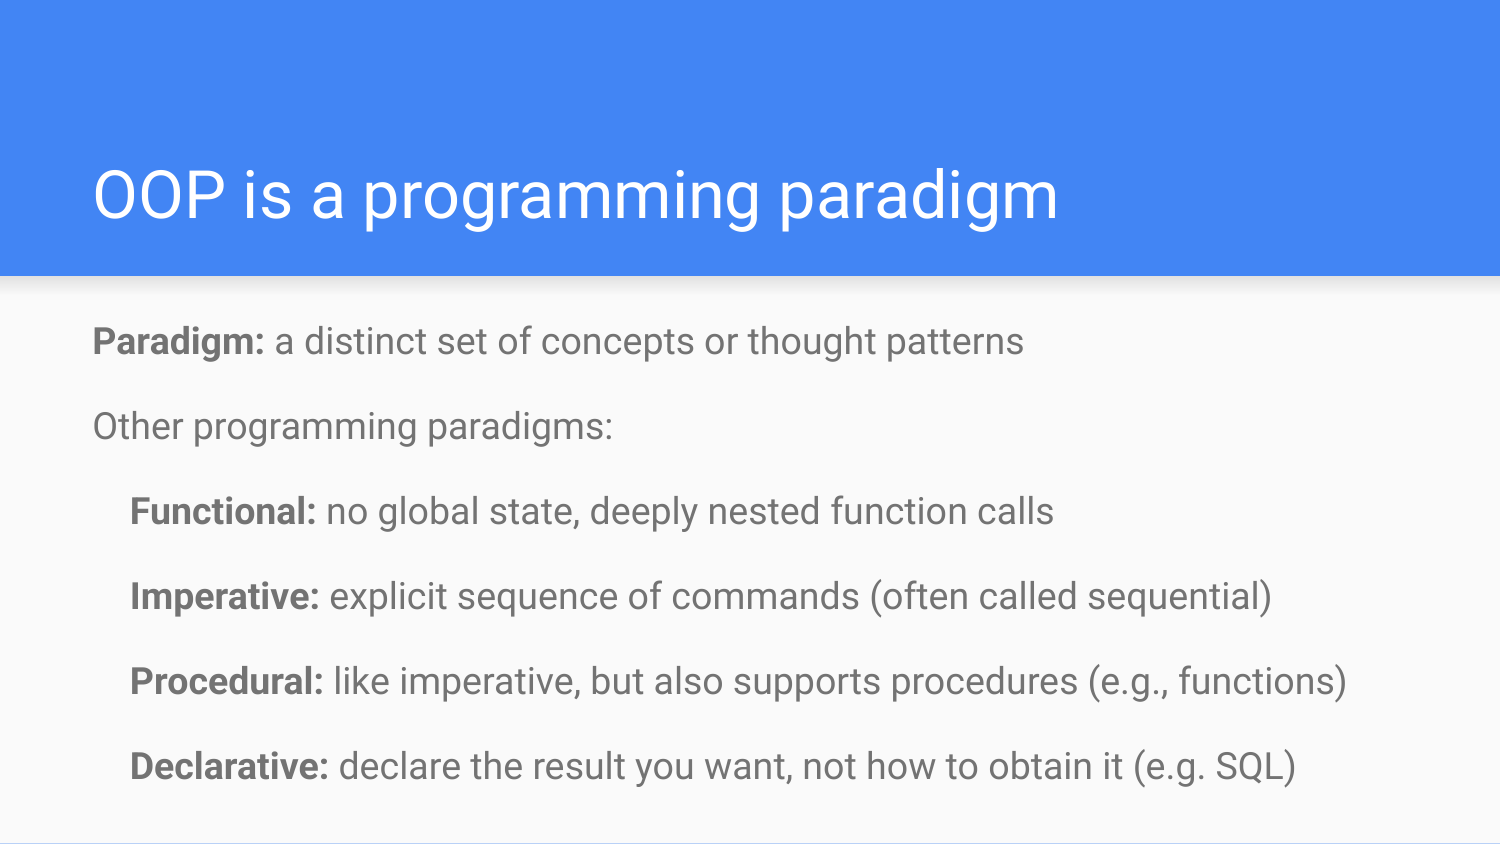

# OOP is a programming paradigm
Paradigm: a distinct set of concepts or thought patterns
Other programming paradigms:
Functional: no global state, deeply nested function calls
Imperative: explicit sequence of commands (often called sequential)
Procedural: like imperative, but also supports procedures (e.g., functions)
Declarative: declare the result you want, not how to obtain it (e.g. SQL)
…
Most programming languages offer a mix of paradigms.